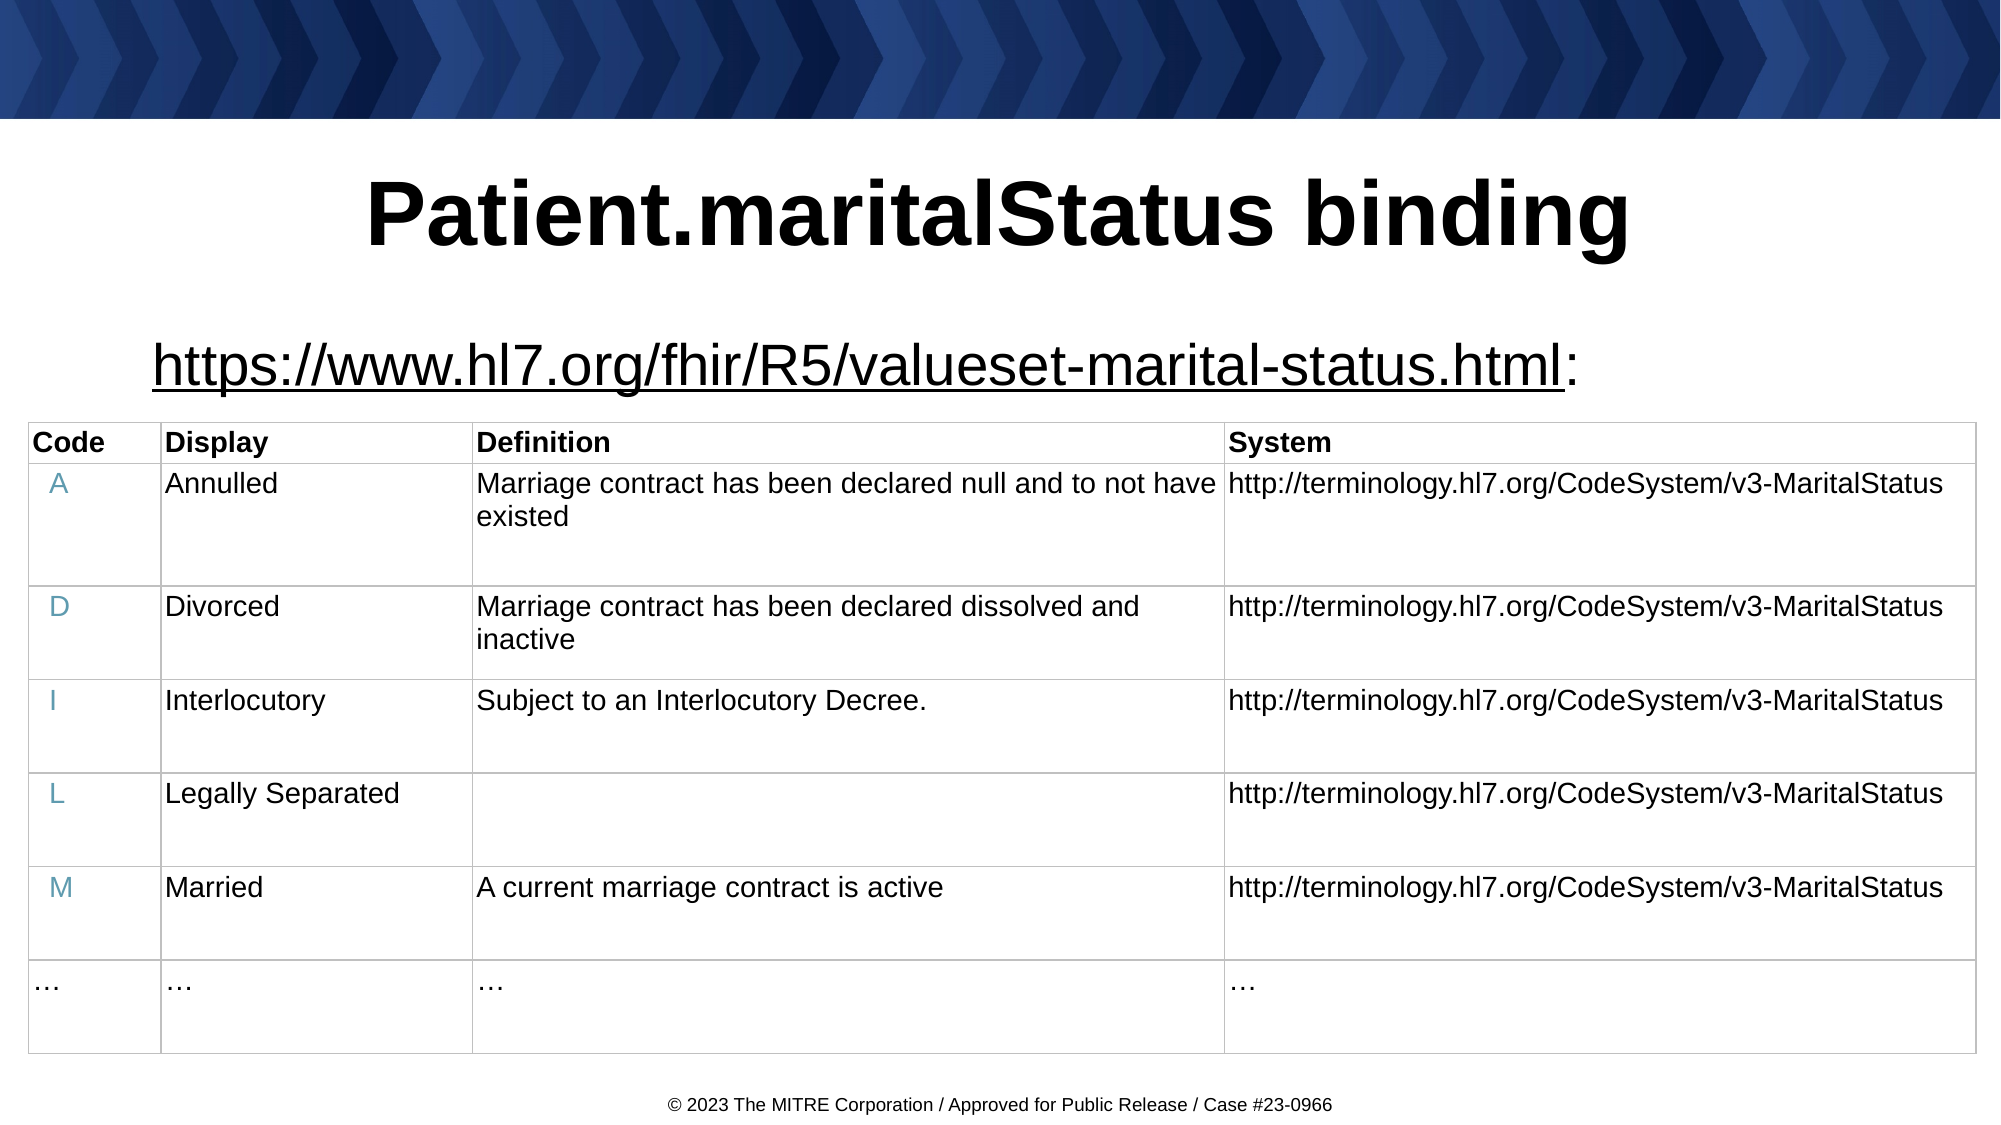

# Patient.maritalStatus binding
https://www.hl7.org/fhir/R5/valueset-marital-status.html:

| Code | Display | Definition | System |
| --- | --- | --- | --- |
| A | Annulled | Marriage contract has been declared null and to not have existed | http://terminology.hl7.org/CodeSystem/v3-MaritalStatus |
| D | Divorced | Marriage contract has been declared dissolved and inactive | http://terminology.hl7.org/CodeSystem/v3-MaritalStatus |
| I | Interlocutory | Subject to an Interlocutory Decree. | http://terminology.hl7.org/CodeSystem/v3-MaritalStatus |
| L | Legally Separated |  | http://terminology.hl7.org/CodeSystem/v3-MaritalStatus |
| M | Married | A current marriage contract is active | http://terminology.hl7.org/CodeSystem/v3-MaritalStatus |
| … | … | … | … |